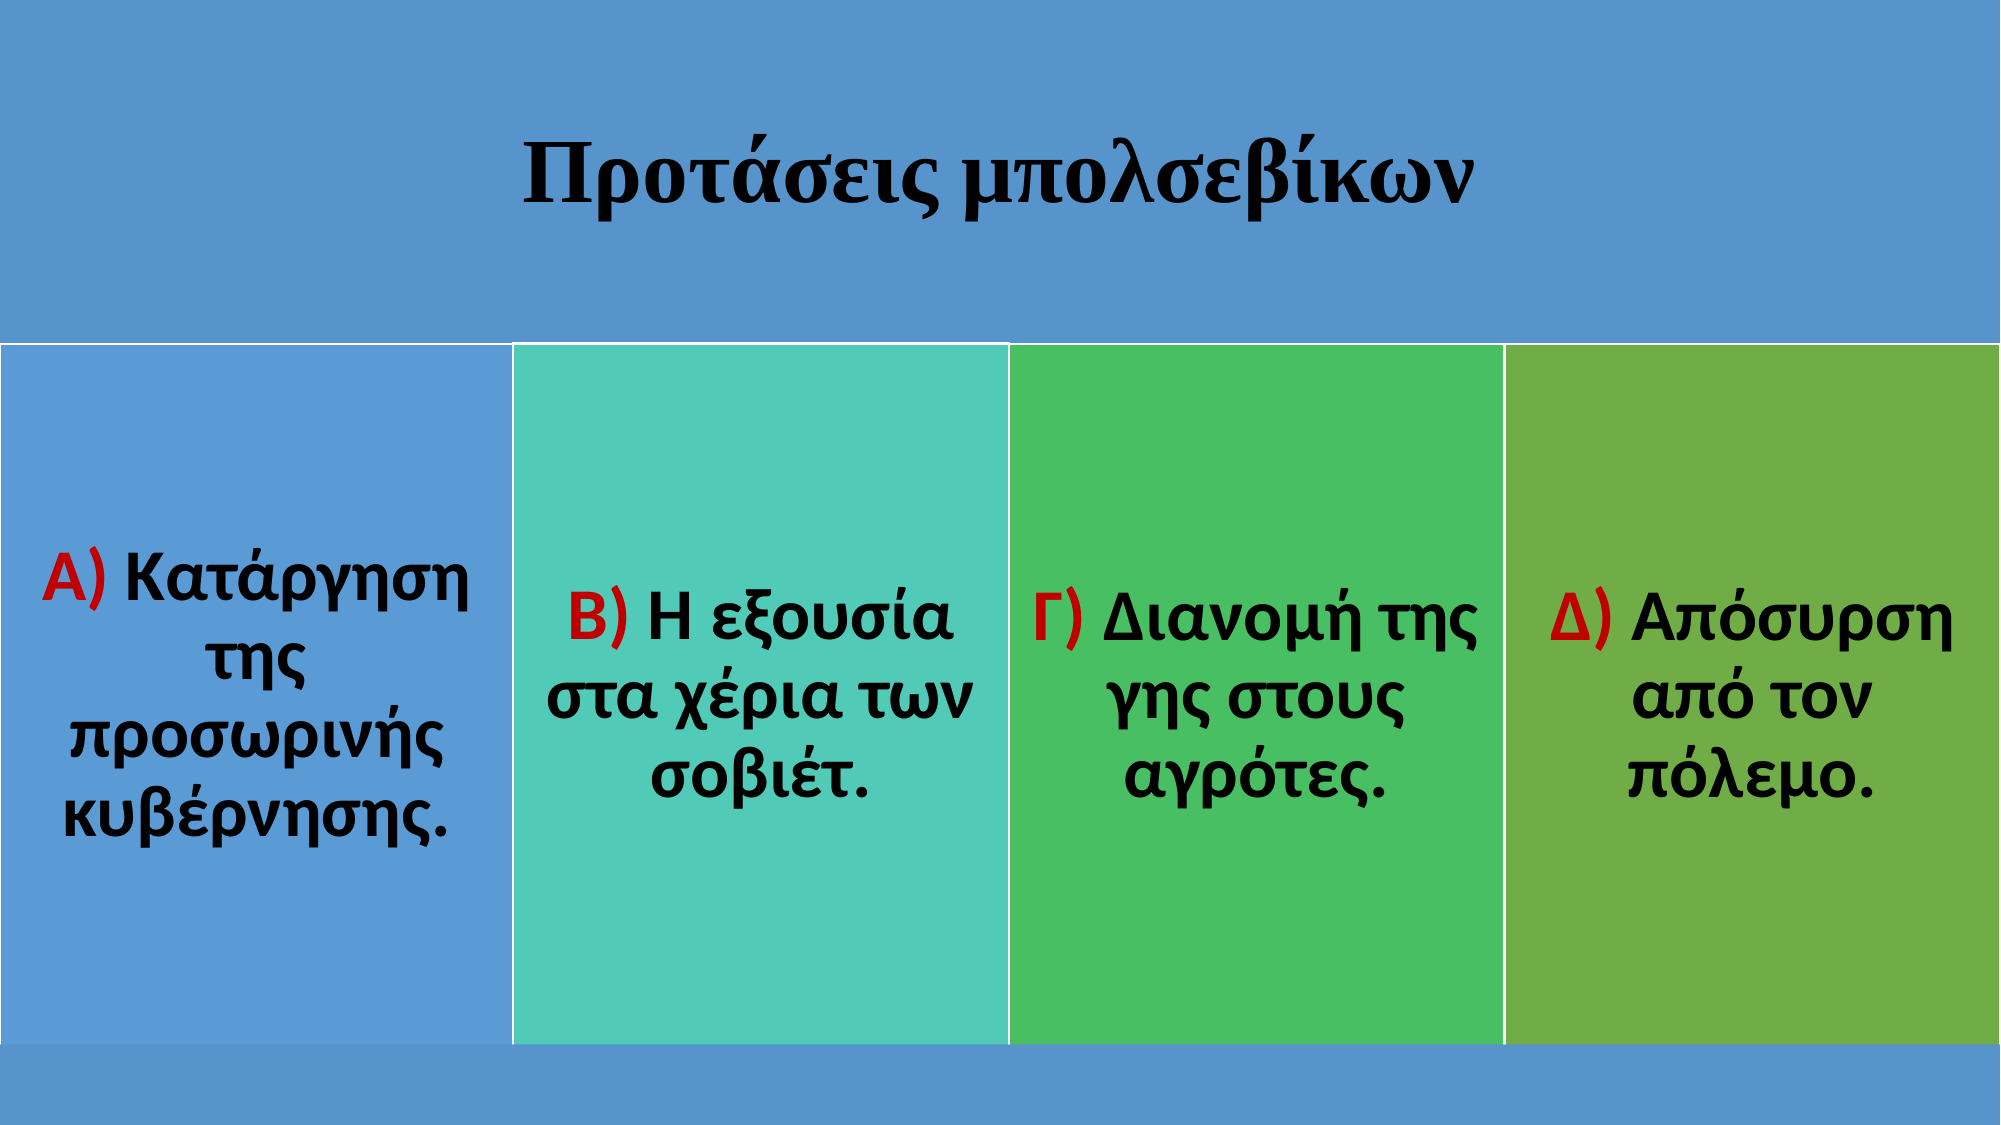

Προτάσεις μπολσεβίκων
Α) Κατάργηση της προσωρινής κυβέρνησης.
Β) Η εξουσία στα χέρια των σοβιέτ.
Γ) Διανομή της γης στους αγρότες.
Δ) Απόσυρση από τον πόλεμο.